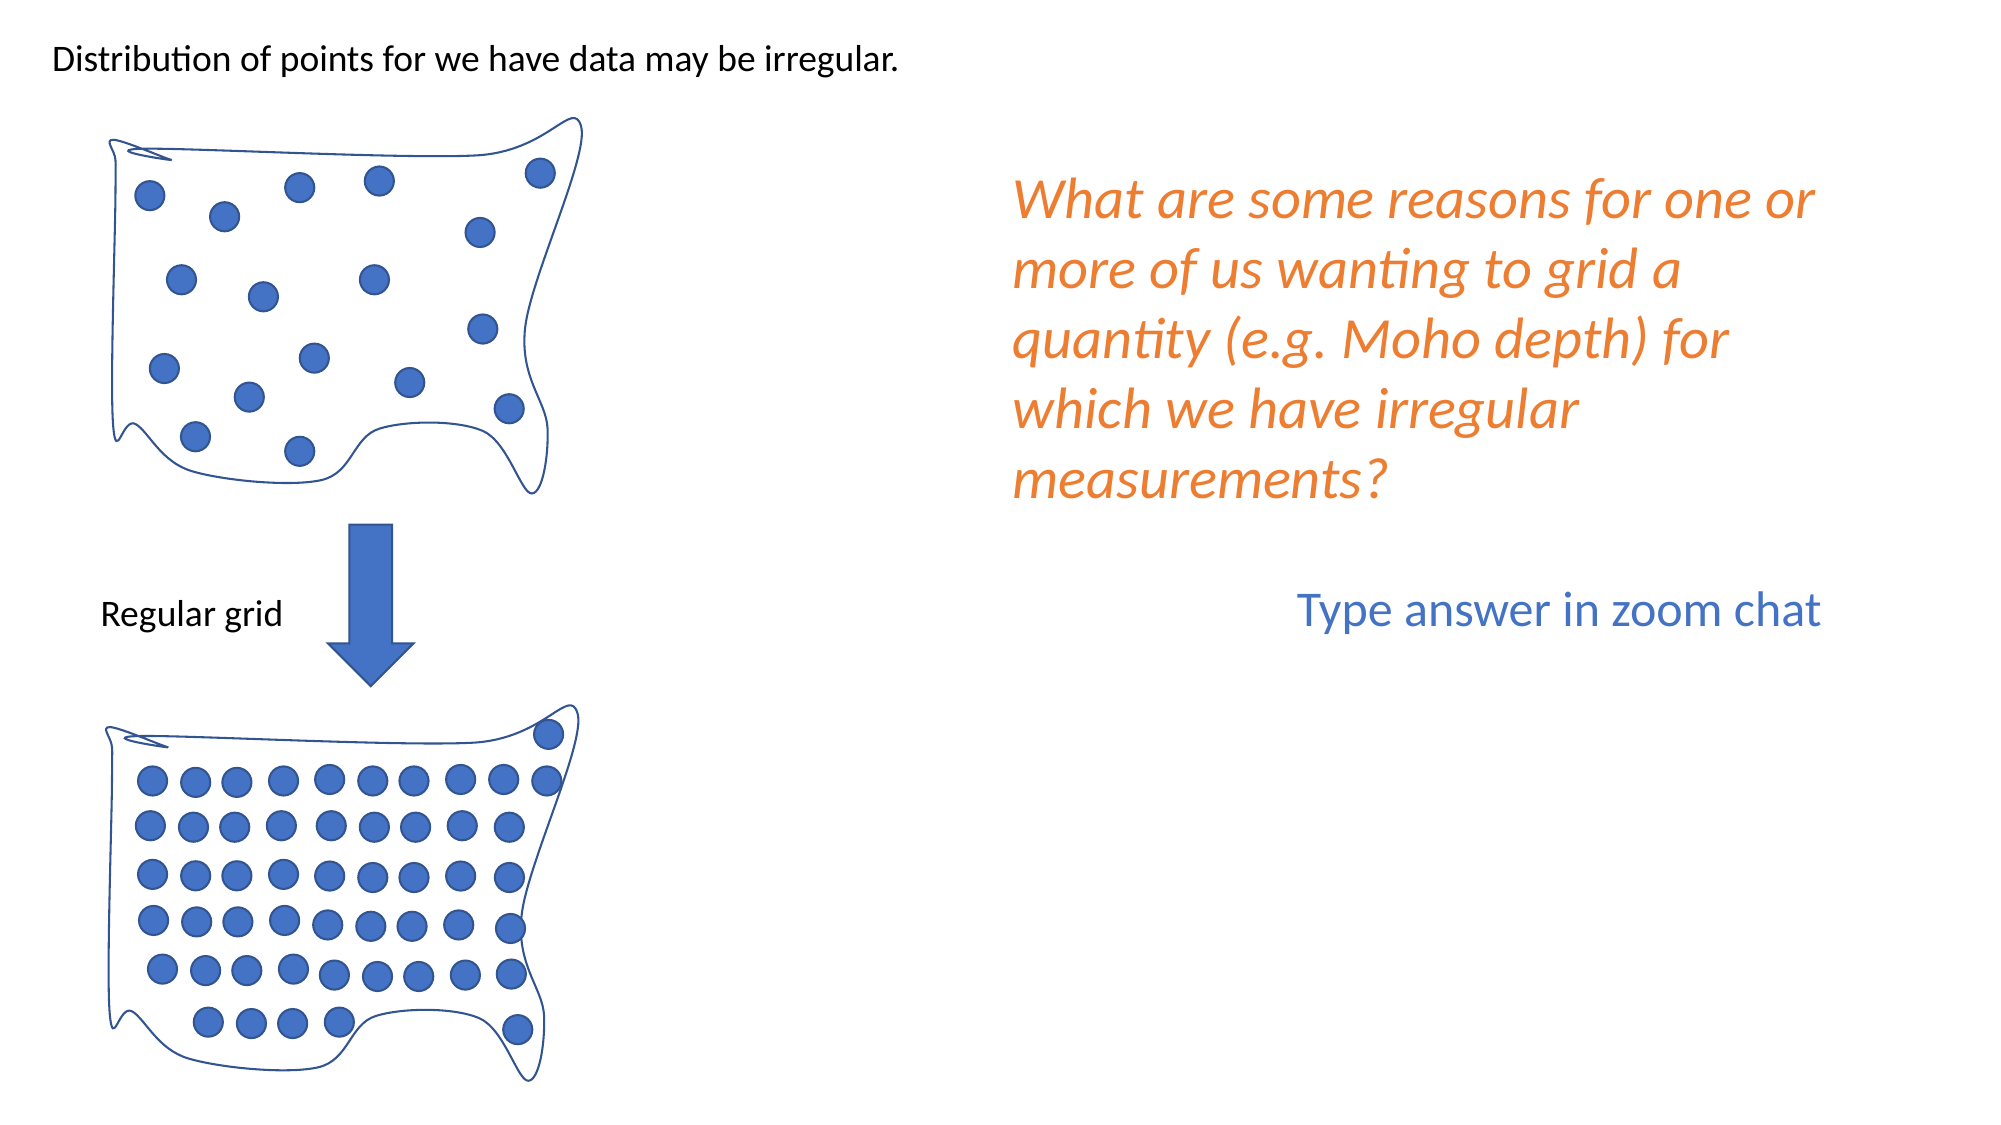

Distribution of points for we have data may be irregular.

What are some reasons for one or more of us wanting to grid a quantity (e.g. Moho depth) for which we have irregular measurements?

Type answer in zoom chat
Regular grid